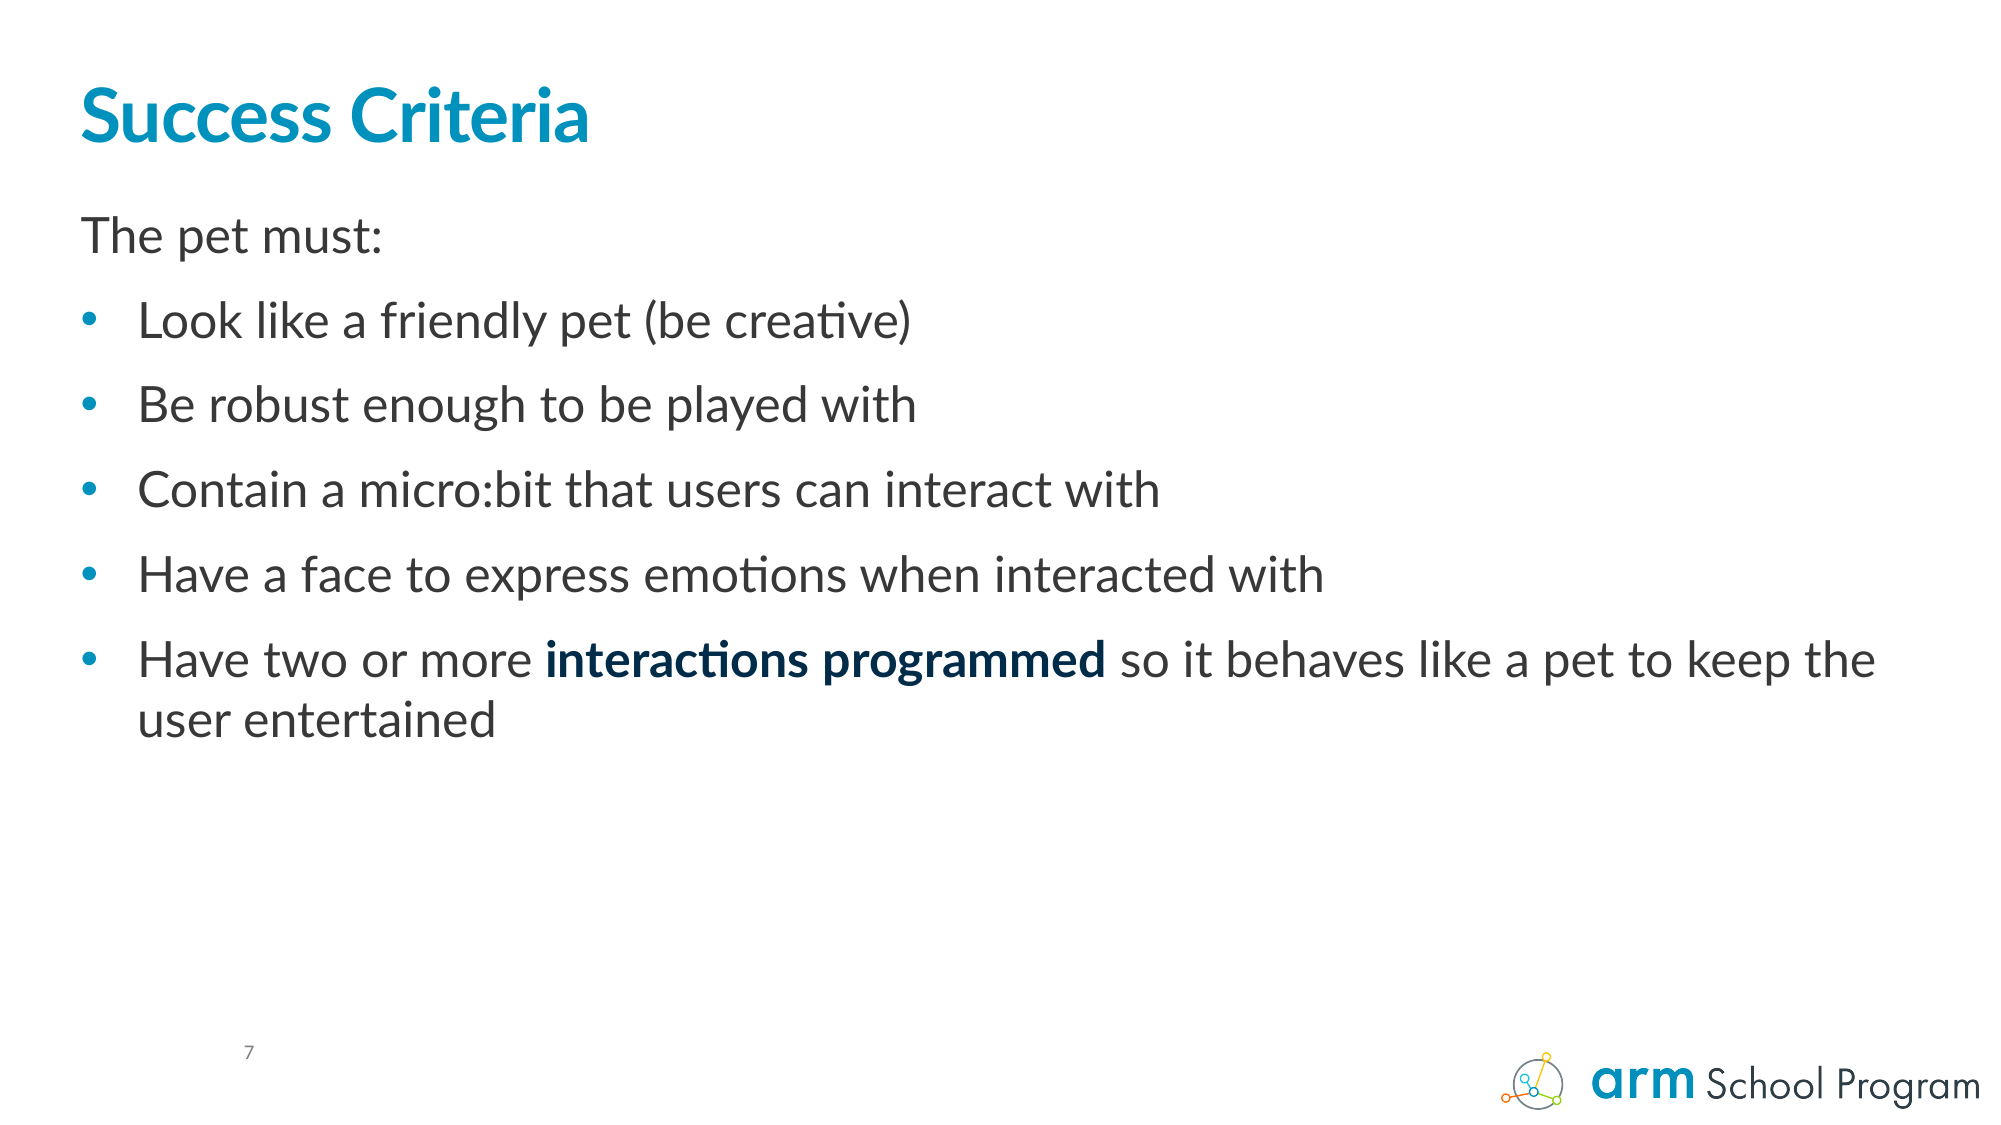

# Success Criteria
The pet must:
Look like a friendly pet (be creative)
Be robust enough to be played with
Contain a micro:bit that users can interact with
Have a face to express emotions when interacted with
Have two or more interactions programmed so it behaves like a pet to keep the user entertained